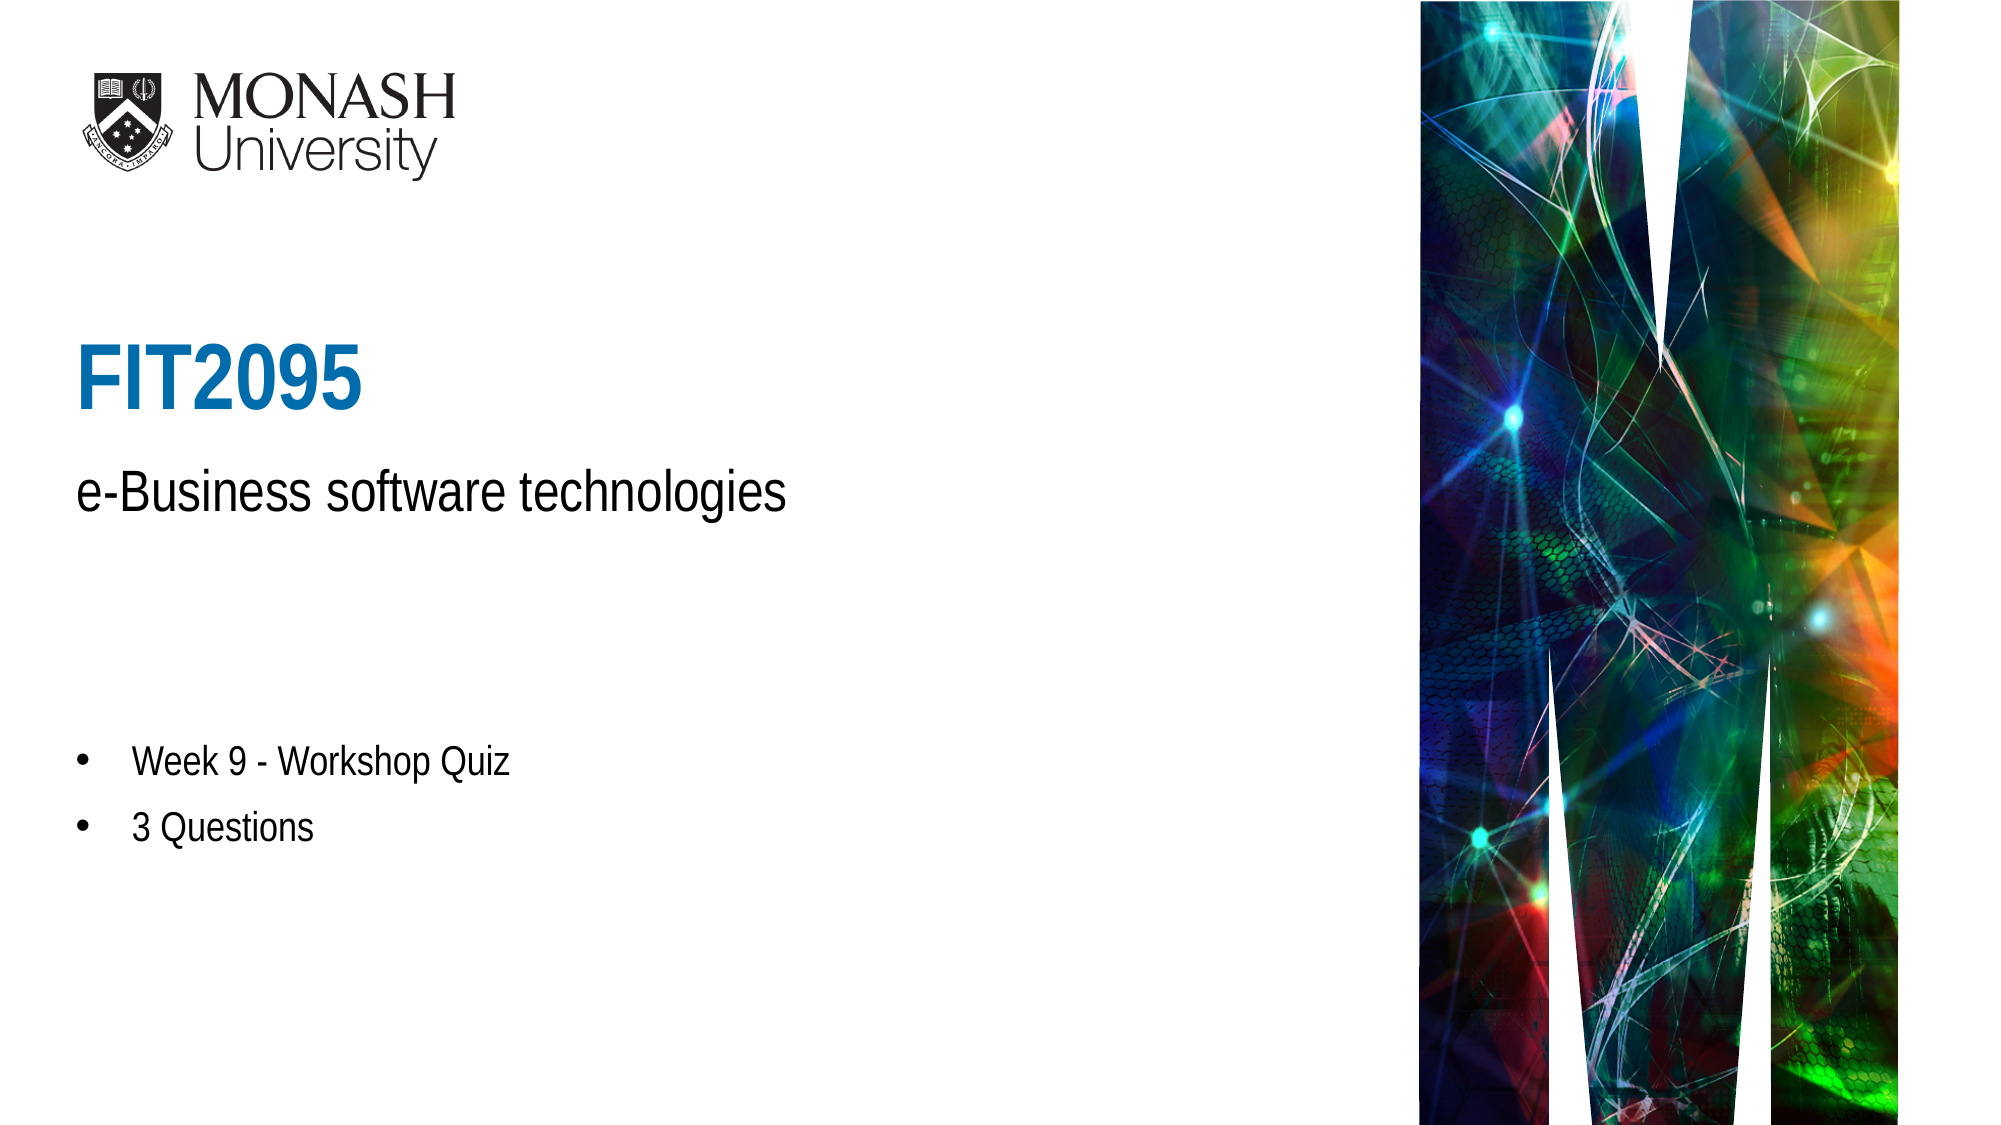

FIT2095
e-Business software technologies
Week 9 - Workshop Quiz
3 Questions